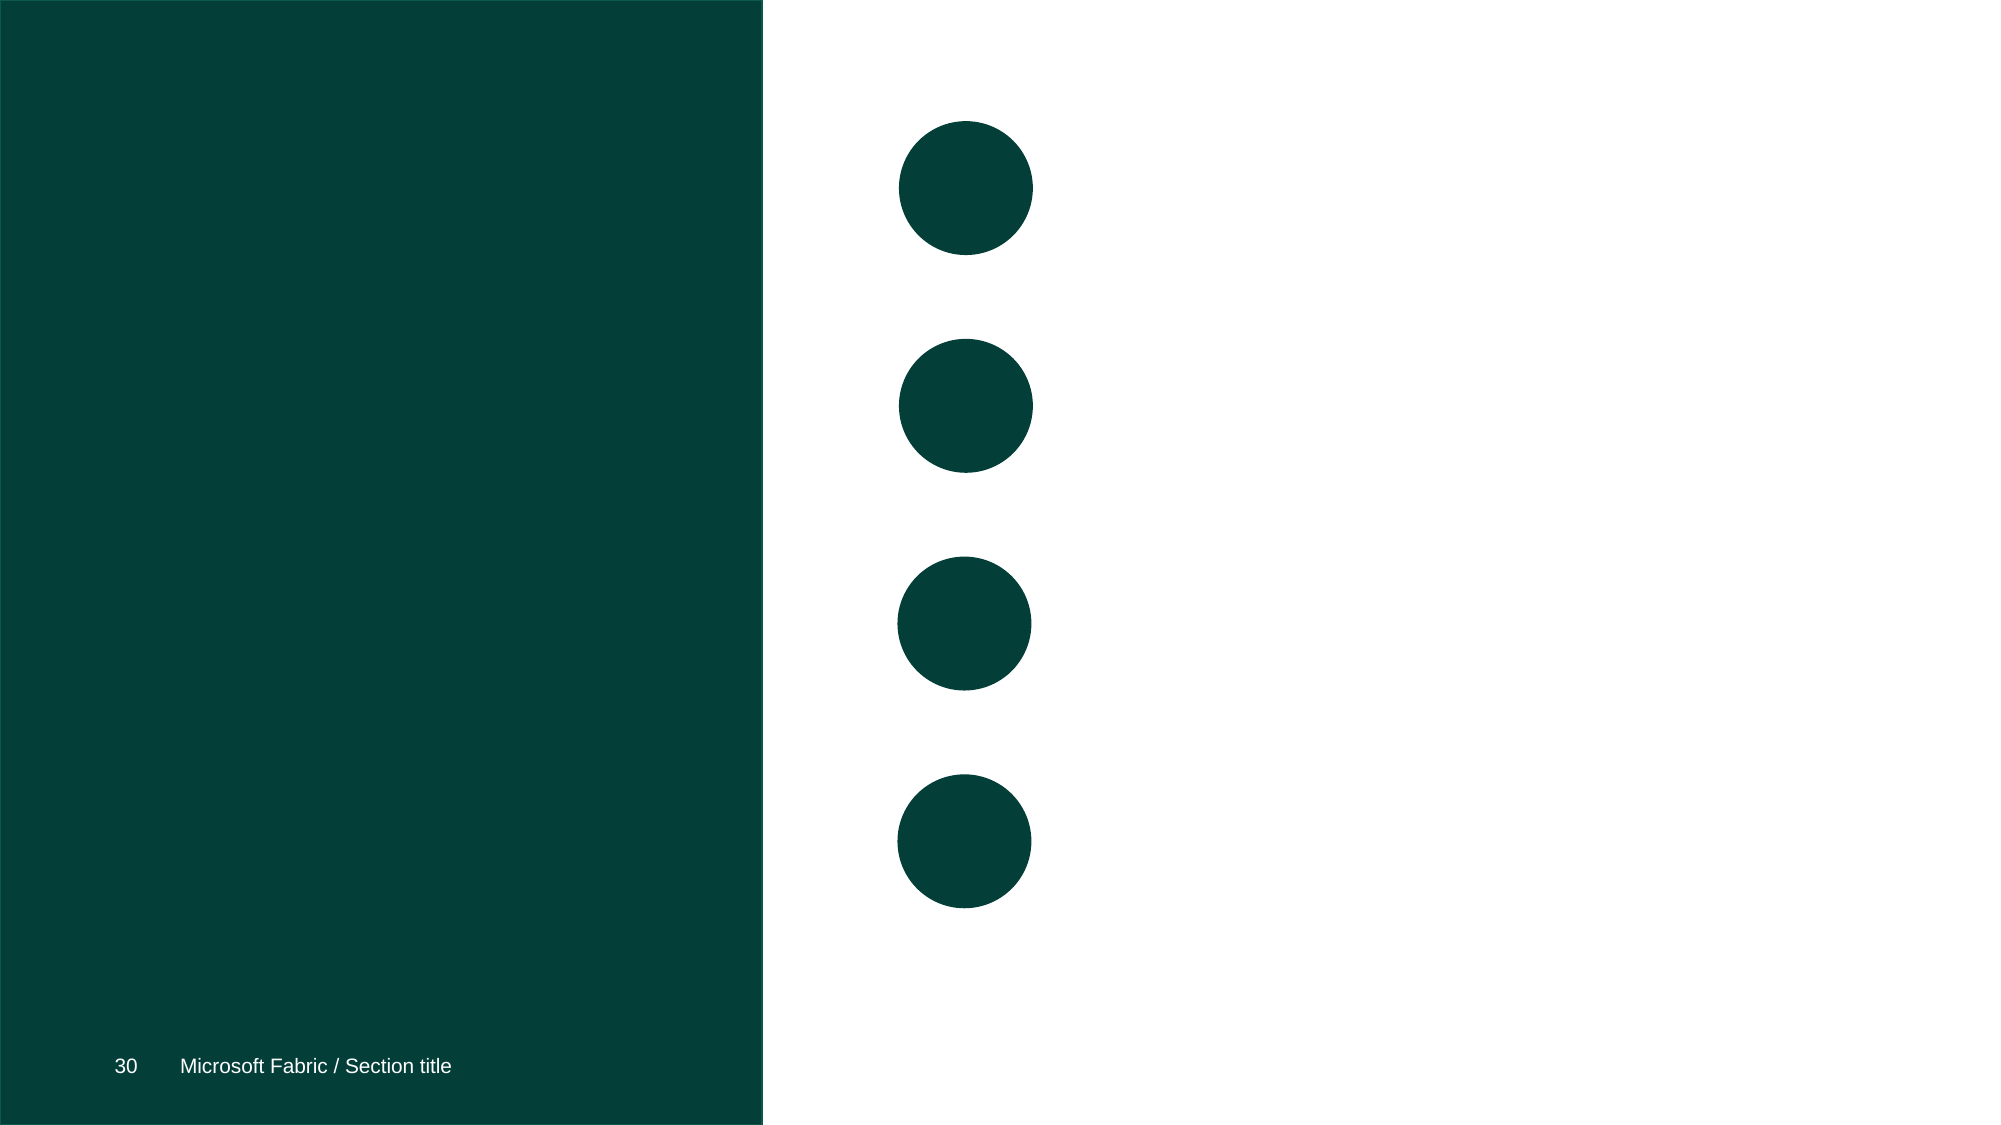

Get started today

30
Microsoft Fabric / Section title